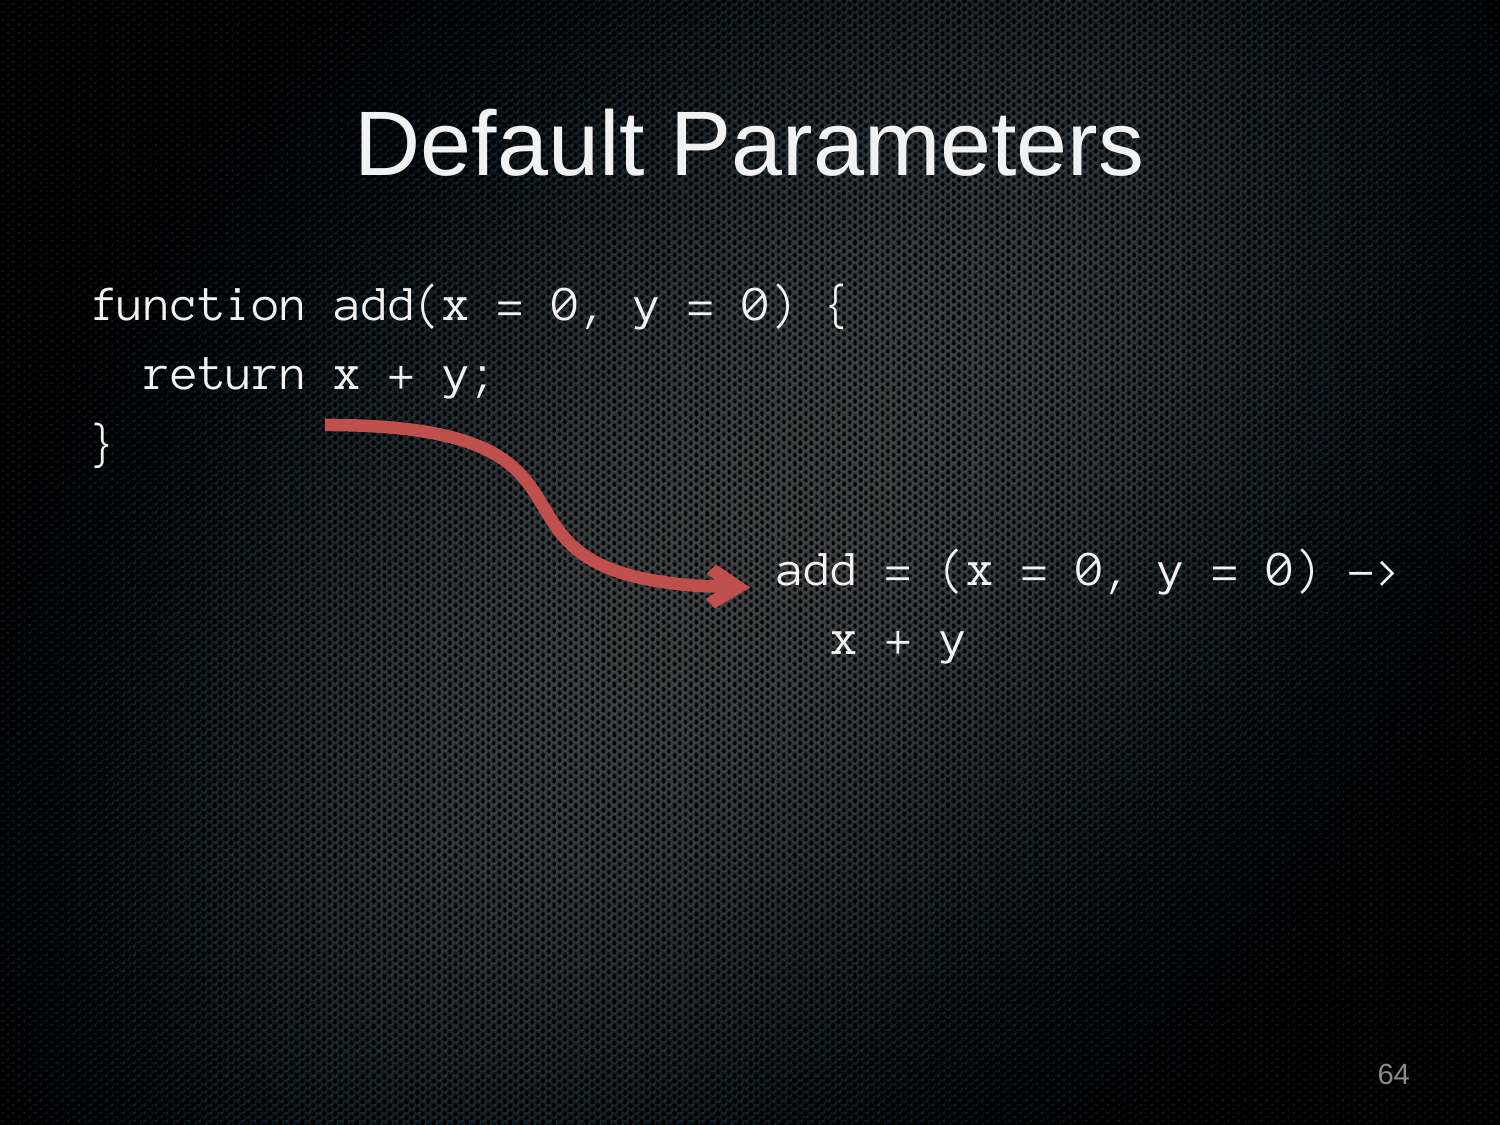

# Default Parameters
function add(x = 0, y = 0) {
  return x + y;
}

add = (x = 0, y = 0) ->
  x + y
64